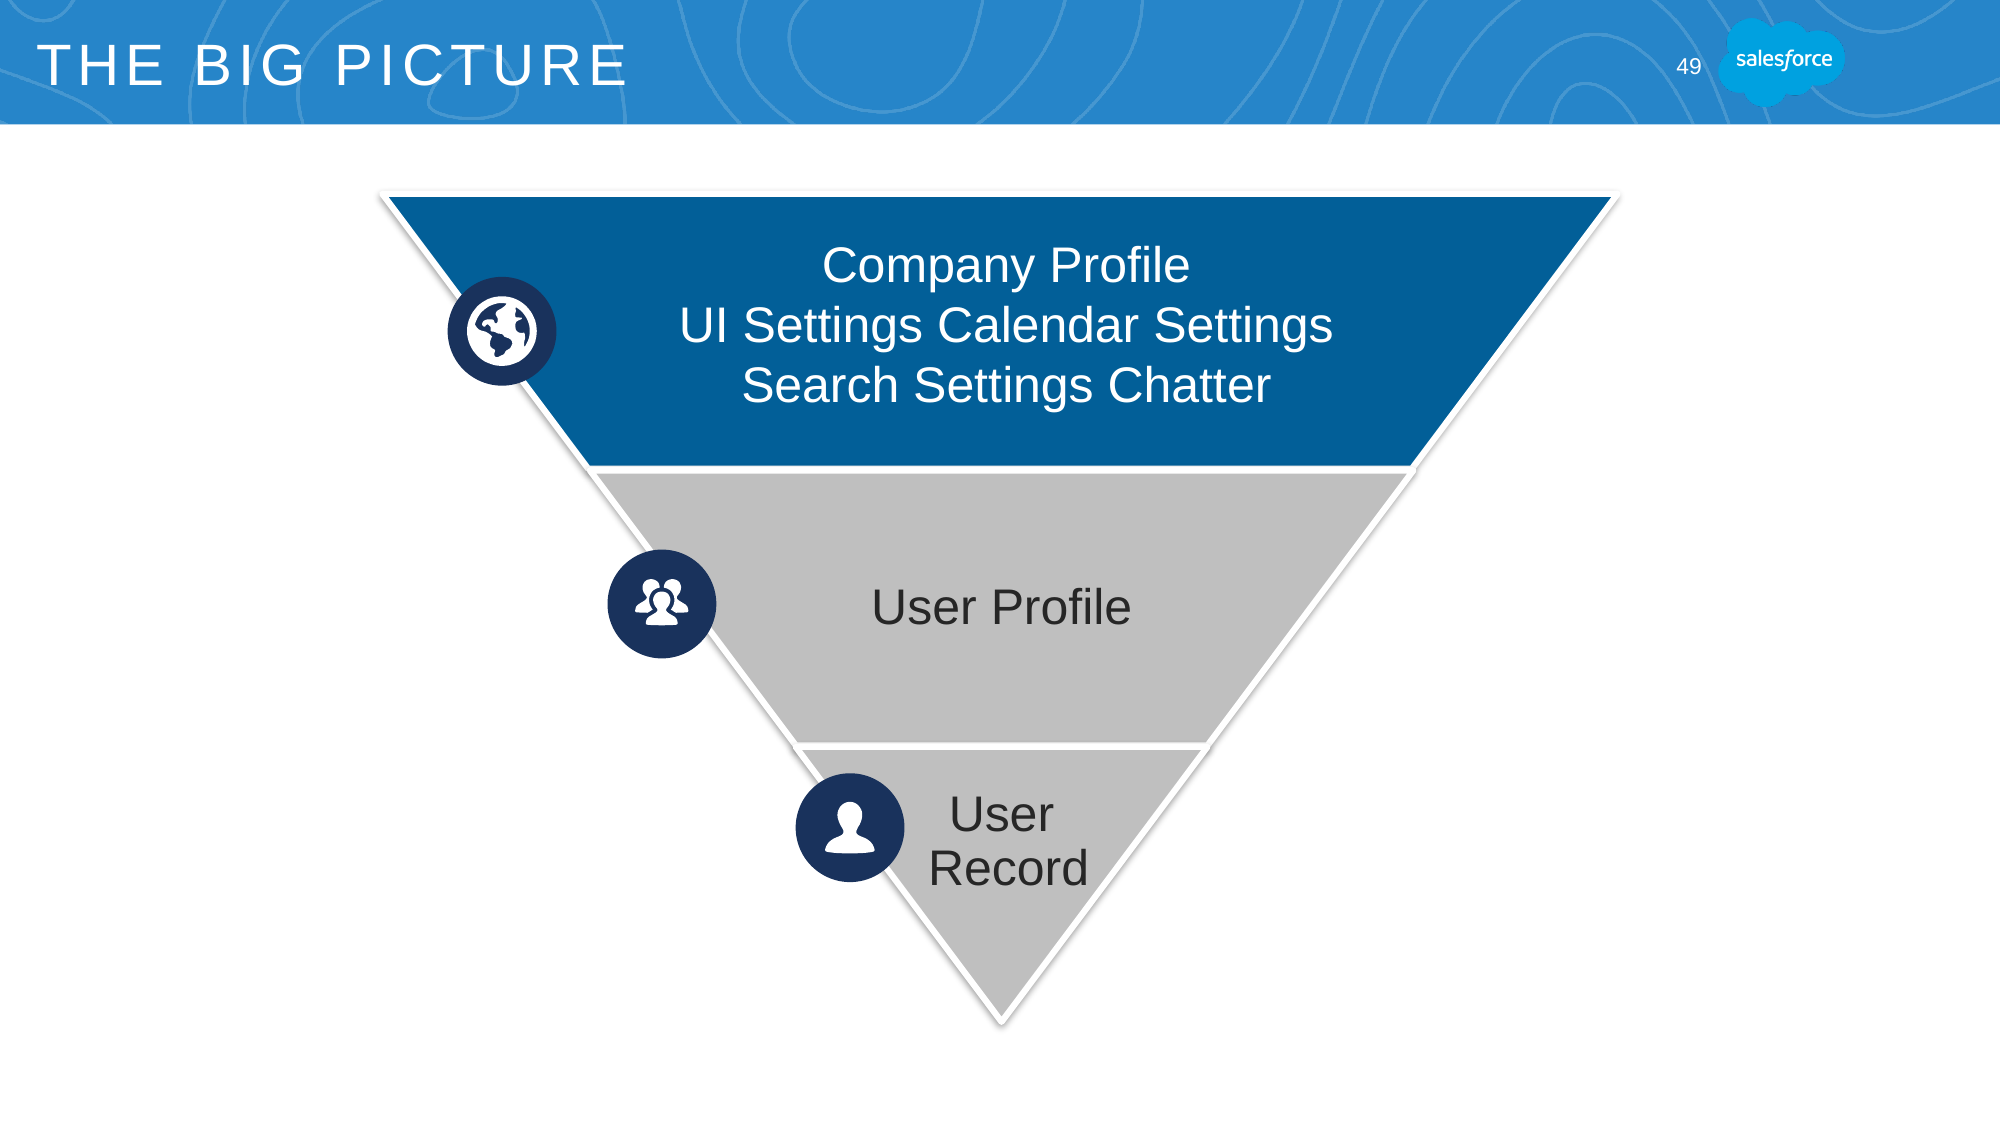

# The Big Picture
49

Company Profile
UI Settings Calendar Settings
Search Settings Chatter

User Profile

User
 Record